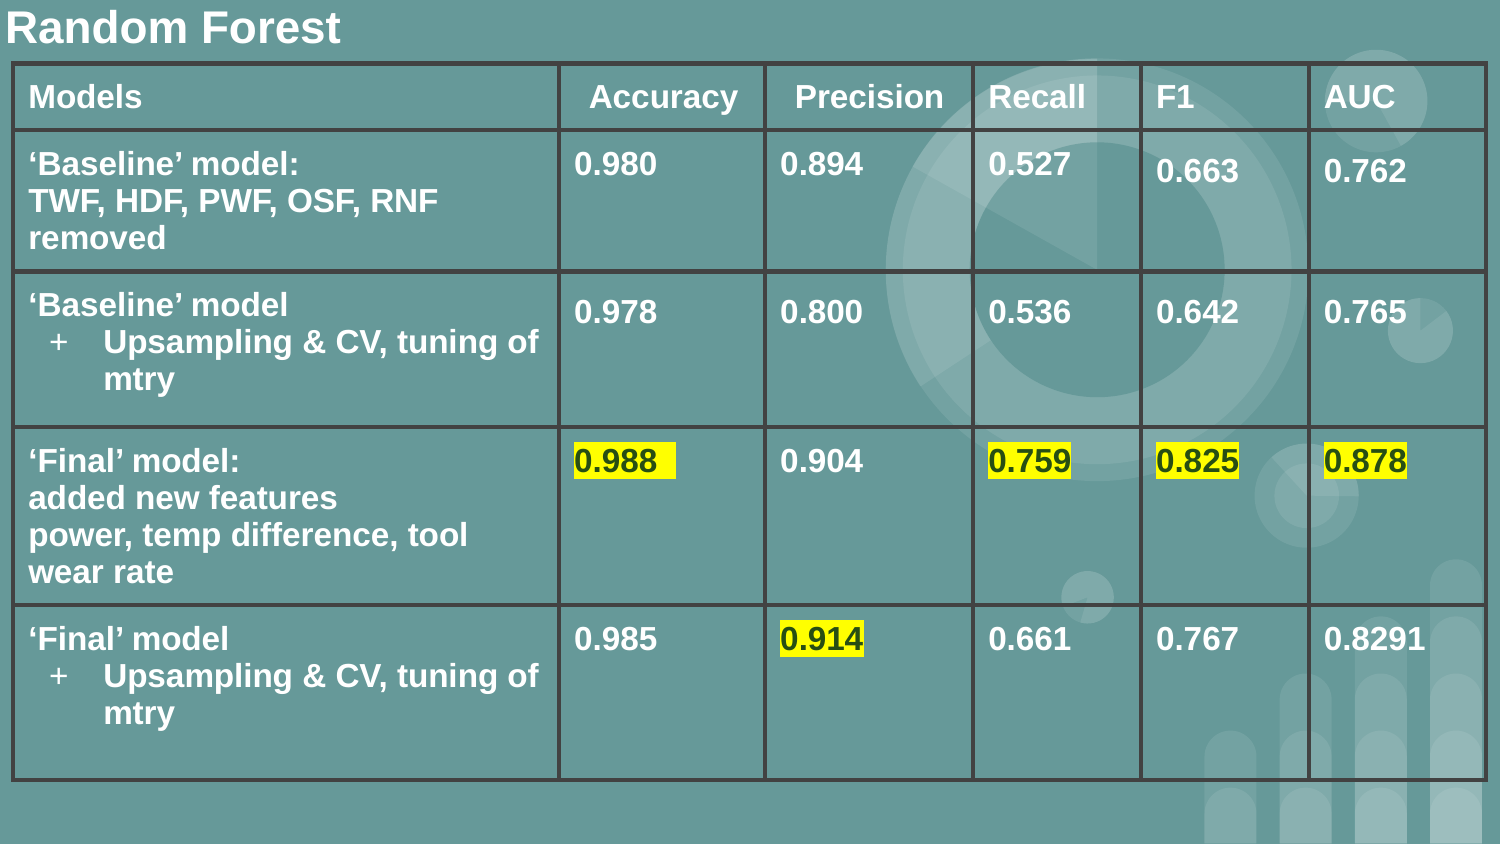

# Random Forest
| Models | Accuracy | Precision | Recall | F1 | AUC |
| --- | --- | --- | --- | --- | --- |
| ‘Baseline’ model: TWF, HDF, PWF, OSF, RNF removed | 0.980 | 0.894 | 0.527 | 0.663 | 0.762 |
| ‘Baseline’ model Upsampling & CV, tuning of mtry | 0.978 | 0.800 | 0.536 | 0.642 | 0.765 |
| ‘Final’ model: added new features power, temp difference, tool wear rate | 0.988 | 0.904 | 0.759 | 0.825 | 0.878 |
| ‘Final’ model Upsampling & CV, tuning of mtry | 0.985 | 0.914 | 0.661 | 0.767 | 0.8291 |